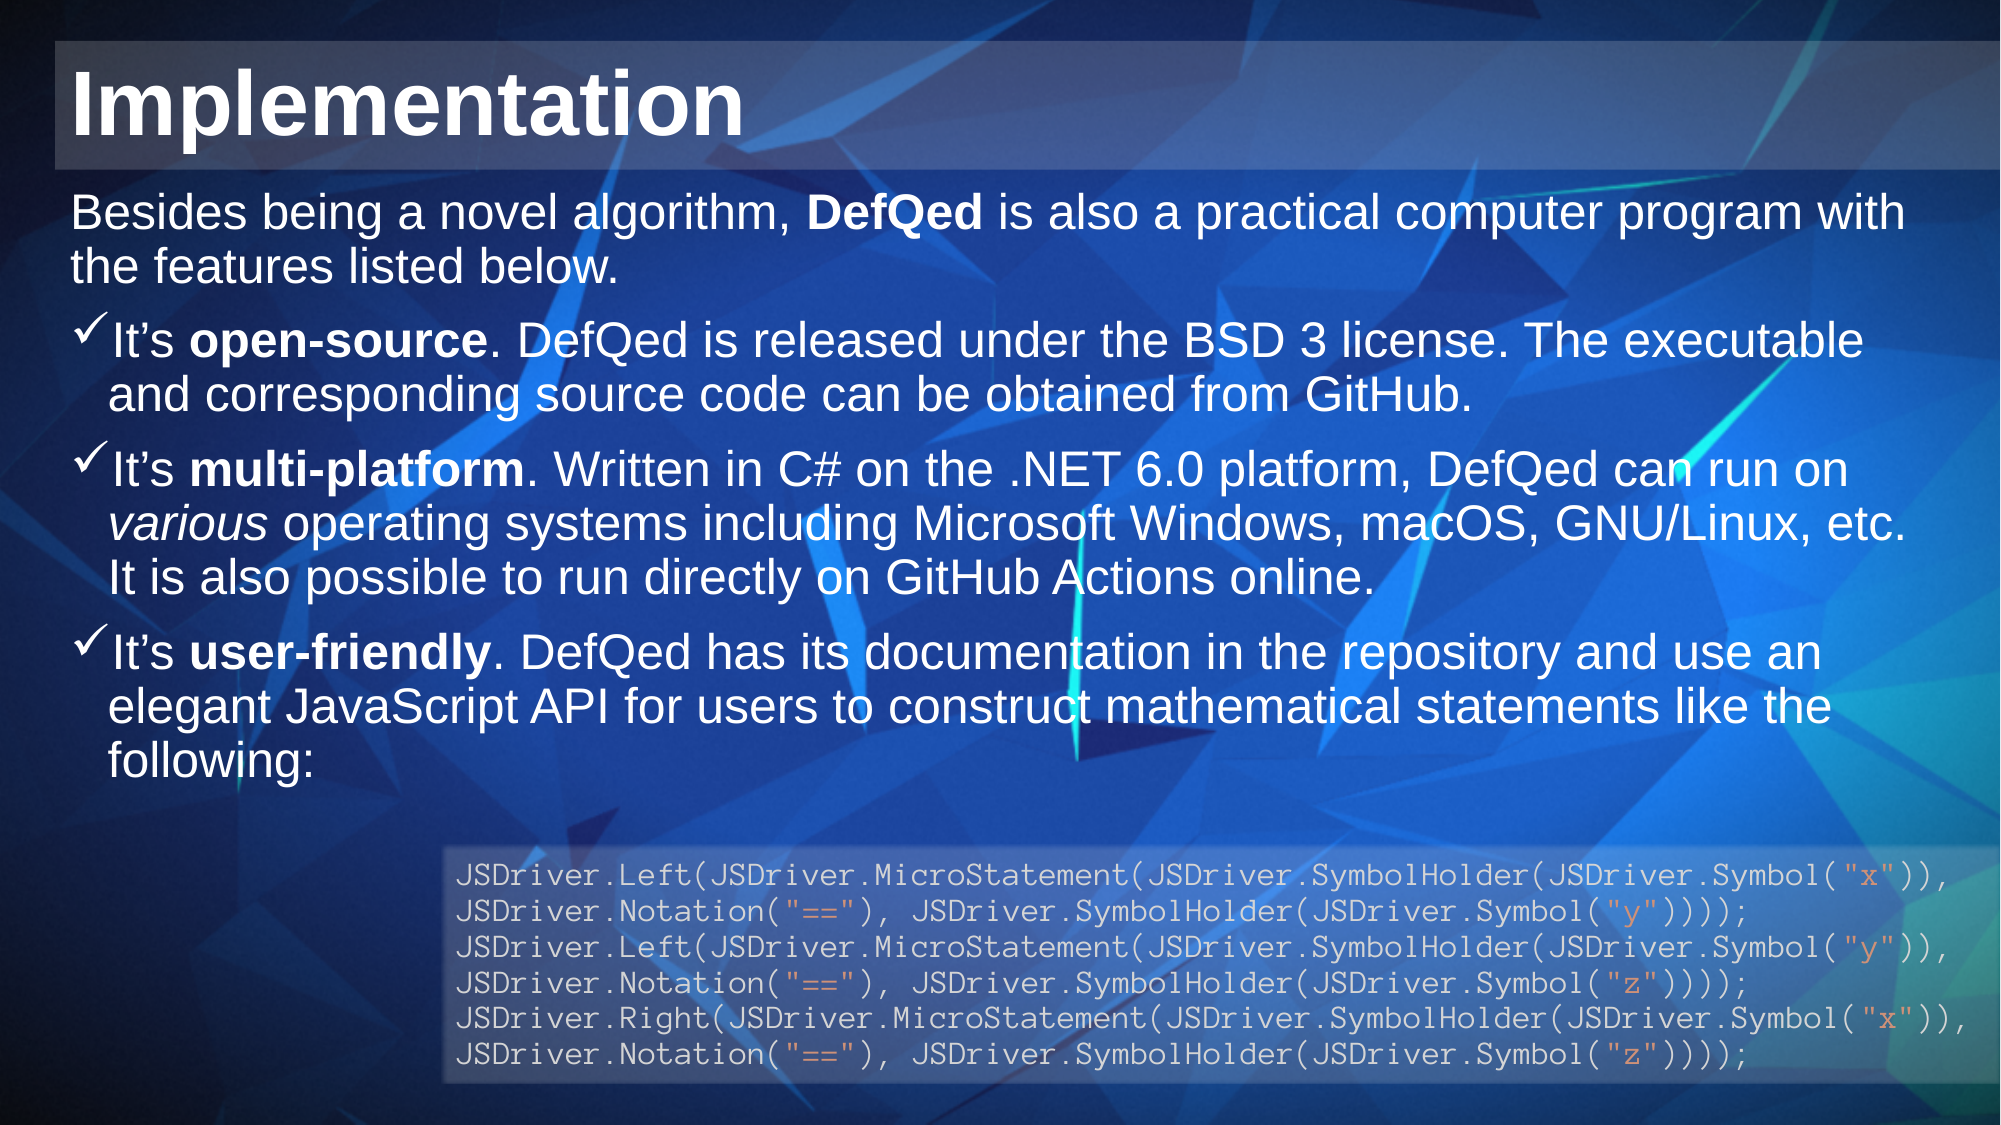

# Implementation
Besides being a novel algorithm, DefQed is also a practical computer program with the features listed below.
It’s open-source. DefQed is released under the BSD 3 license. The executable and corresponding source code can be obtained from GitHub.
It’s multi-platform. Written in C# on the .NET 6.0 platform, DefQed can run on various operating systems including Microsoft Windows, macOS, GNU/Linux, etc. It is also possible to run directly on GitHub Actions online.
It’s user-friendly. DefQed has its documentation in the repository and use an elegant JavaScript API for users to construct mathematical statements like the following:

JSDriver.Left(JSDriver.MicroStatement(JSDriver.SymbolHolder(JSDriver.Symbol("x")), JSDriver.Notation("=="), JSDriver.SymbolHolder(JSDriver.Symbol("y"))));
JSDriver.Left(JSDriver.MicroStatement(JSDriver.SymbolHolder(JSDriver.Symbol("y")), JSDriver.Notation("=="), JSDriver.SymbolHolder(JSDriver.Symbol("z"))));
JSDriver.Right(JSDriver.MicroStatement(JSDriver.SymbolHolder(JSDriver.Symbol("x")), JSDriver.Notation("=="), JSDriver.SymbolHolder(JSDriver.Symbol("z"))));